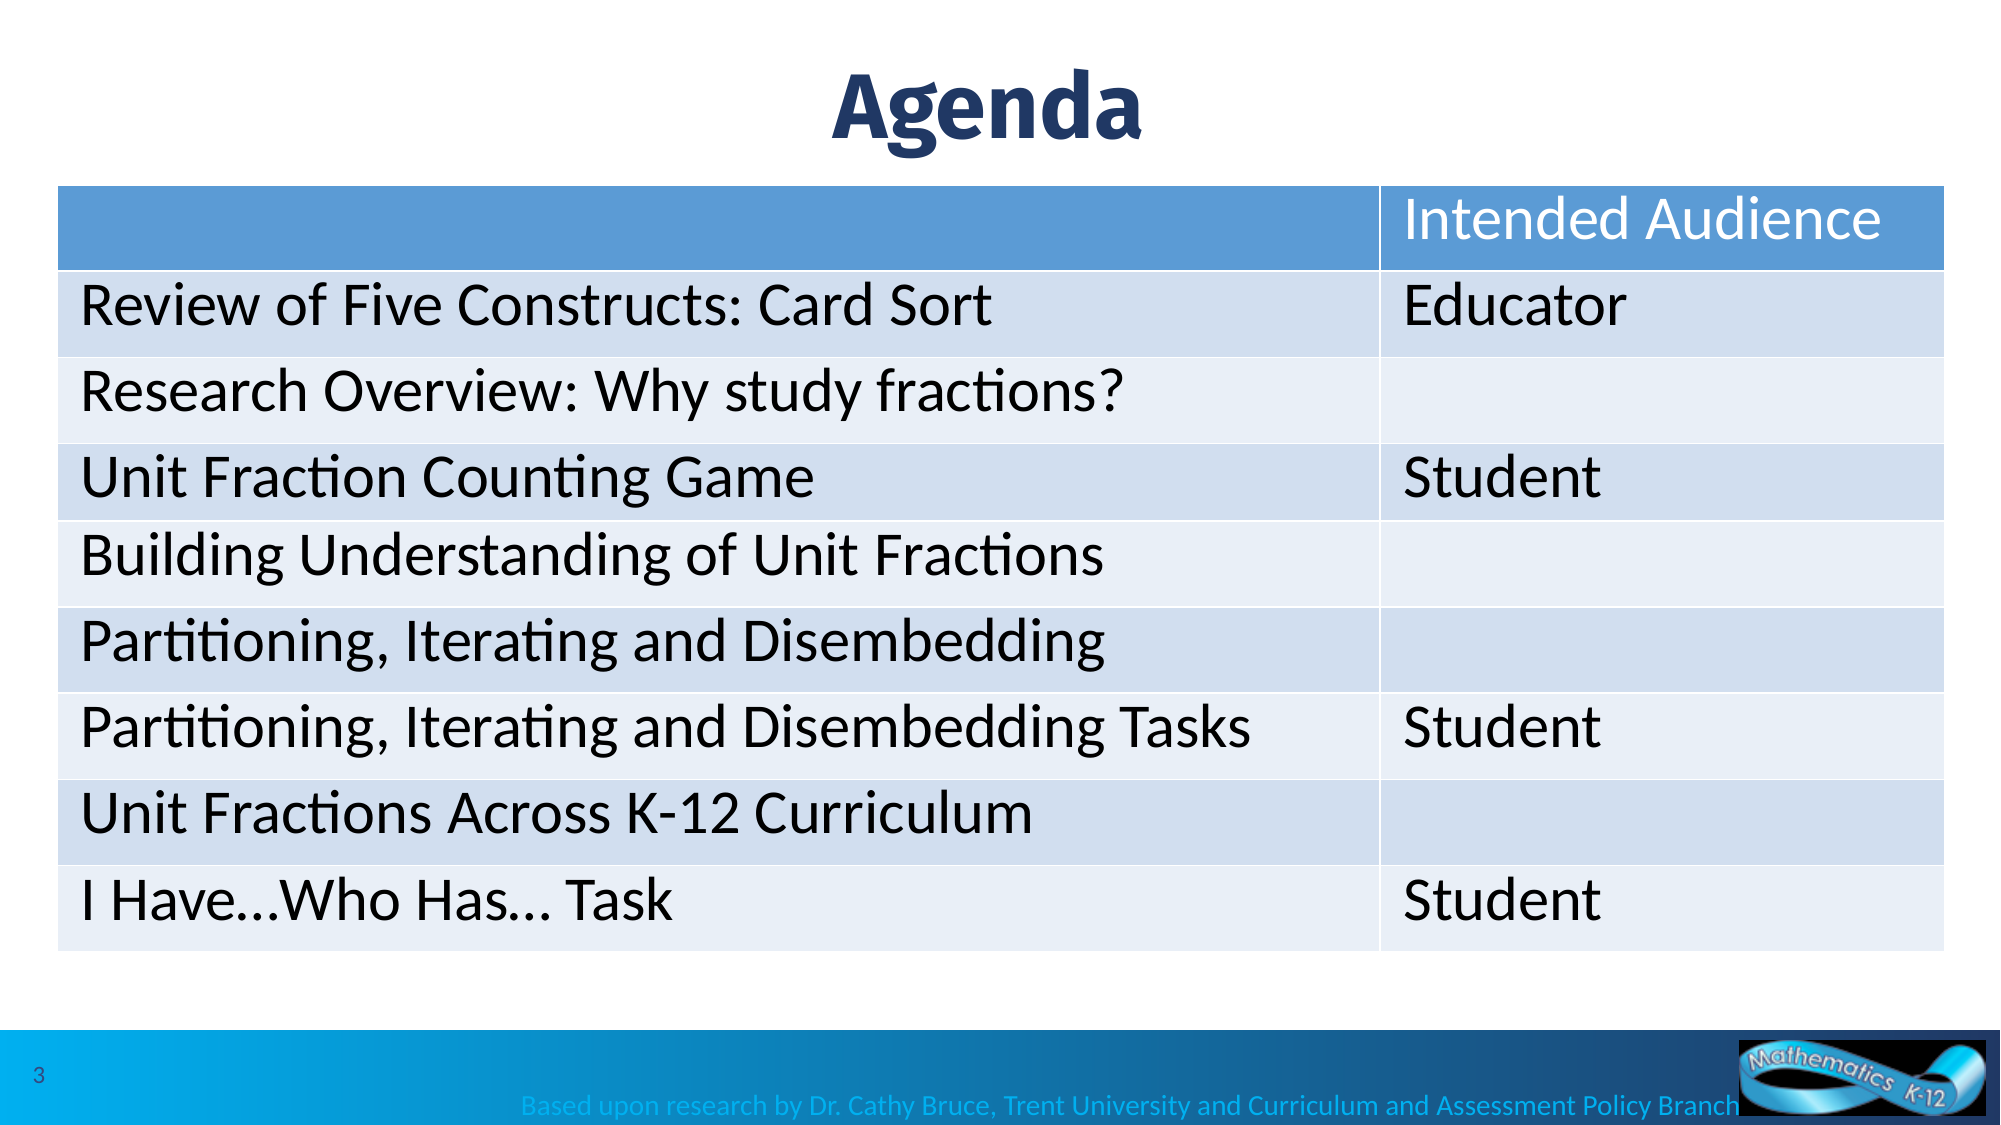

# Agenda
|  | Intended Audience |
| --- | --- |
| Review of Five Constructs: Card Sort | Educator |
| Research Overview: Why study fractions? |  |
| Unit Fraction Counting Game | Student |
| Building Understanding of Unit Fractions |  |
| Partitioning, Iterating and Disembedding |  |
| Partitioning, Iterating and Disembedding Tasks | Student |
| Unit Fractions Across K-12 Curriculum |  |
| I Have…Who Has… Task | Student |
3